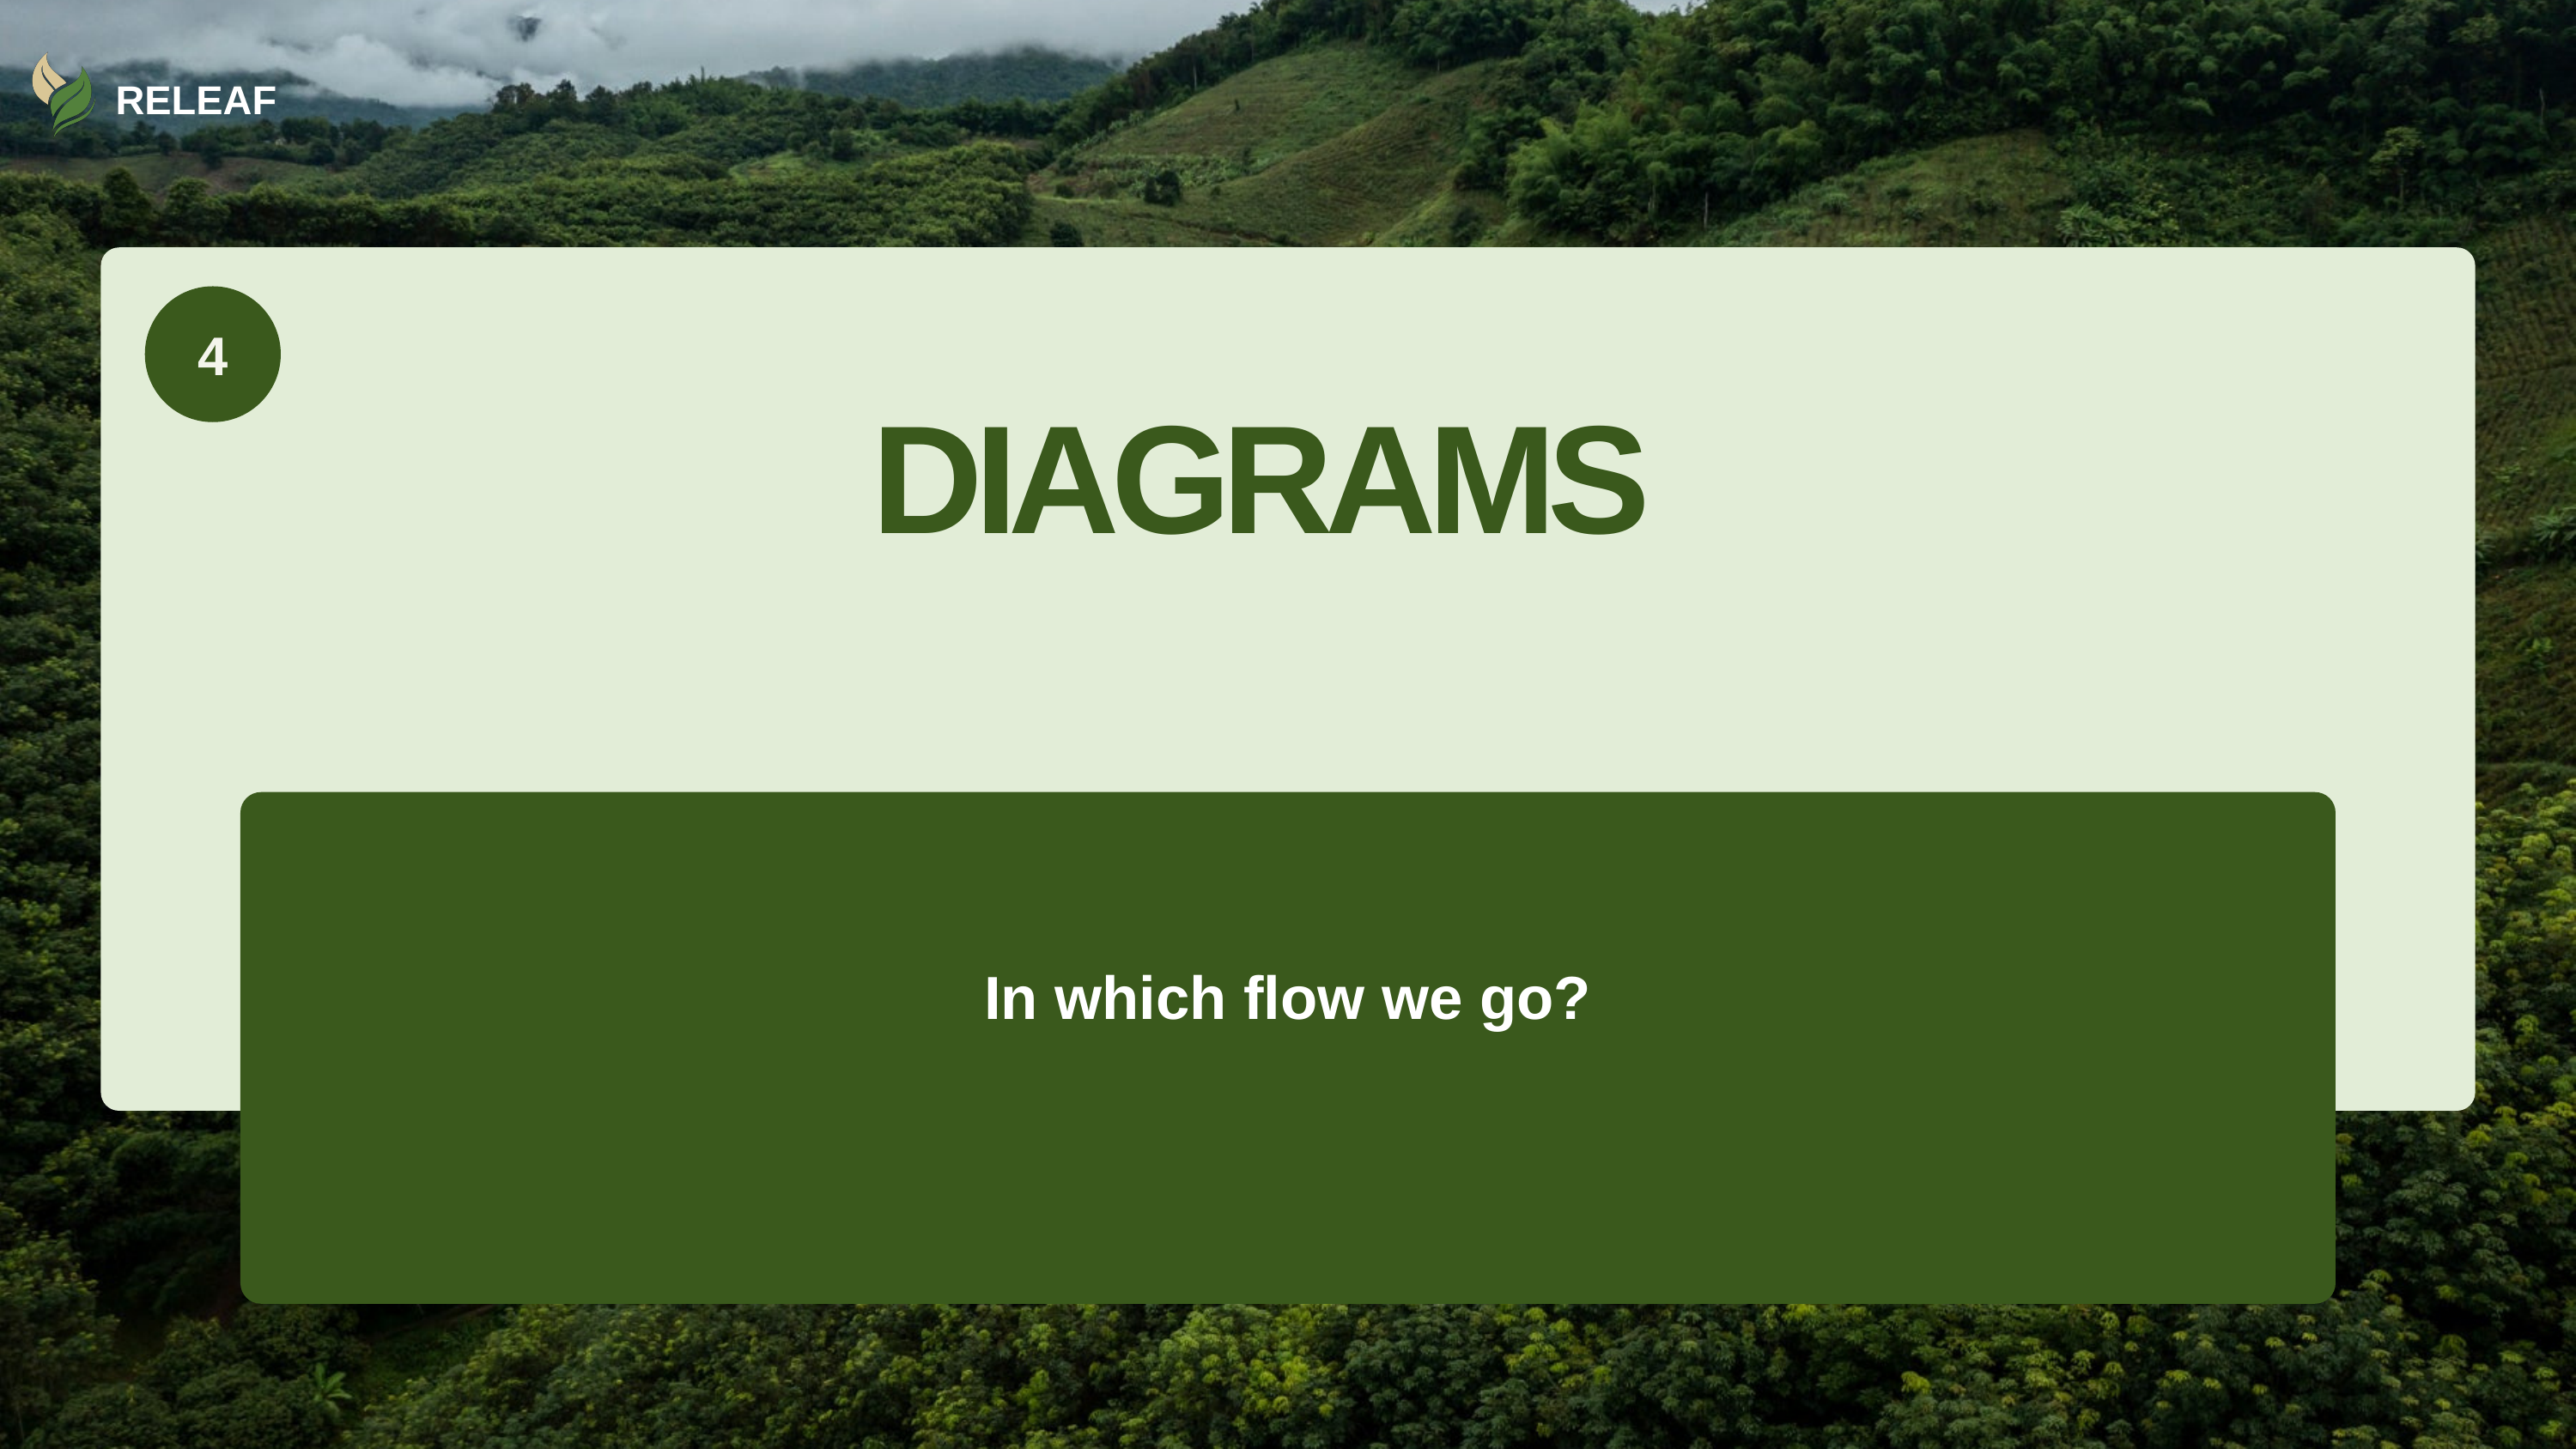

RELEAF

4
DIAGRAMS

In which flow we go?